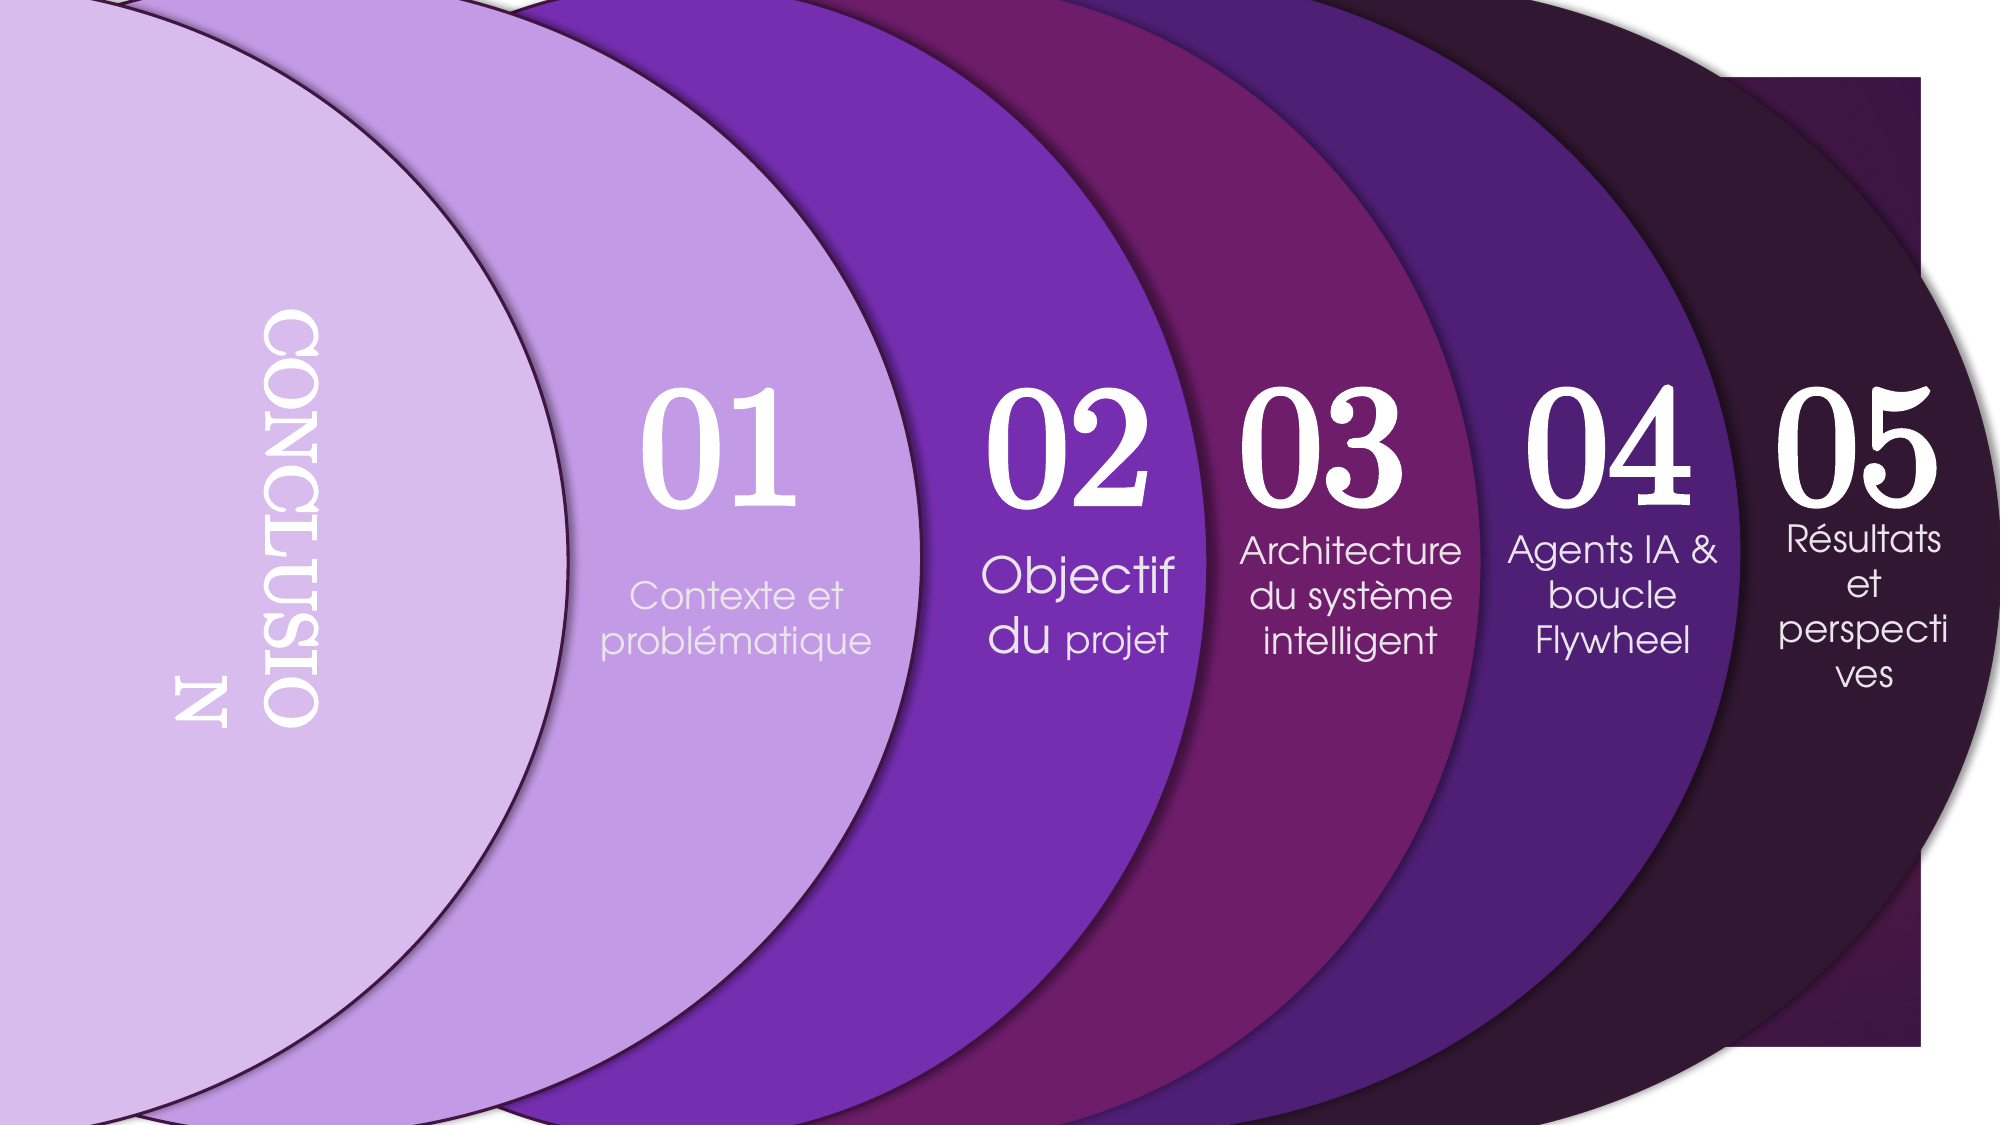

03
04
05
01
02
CONCLUSION
Agents IA & boucle Flywheel
Architecture du système intelligent
Contexte et problématique
Objectif du projet
Résultats et perspectives
Contexte et problématique